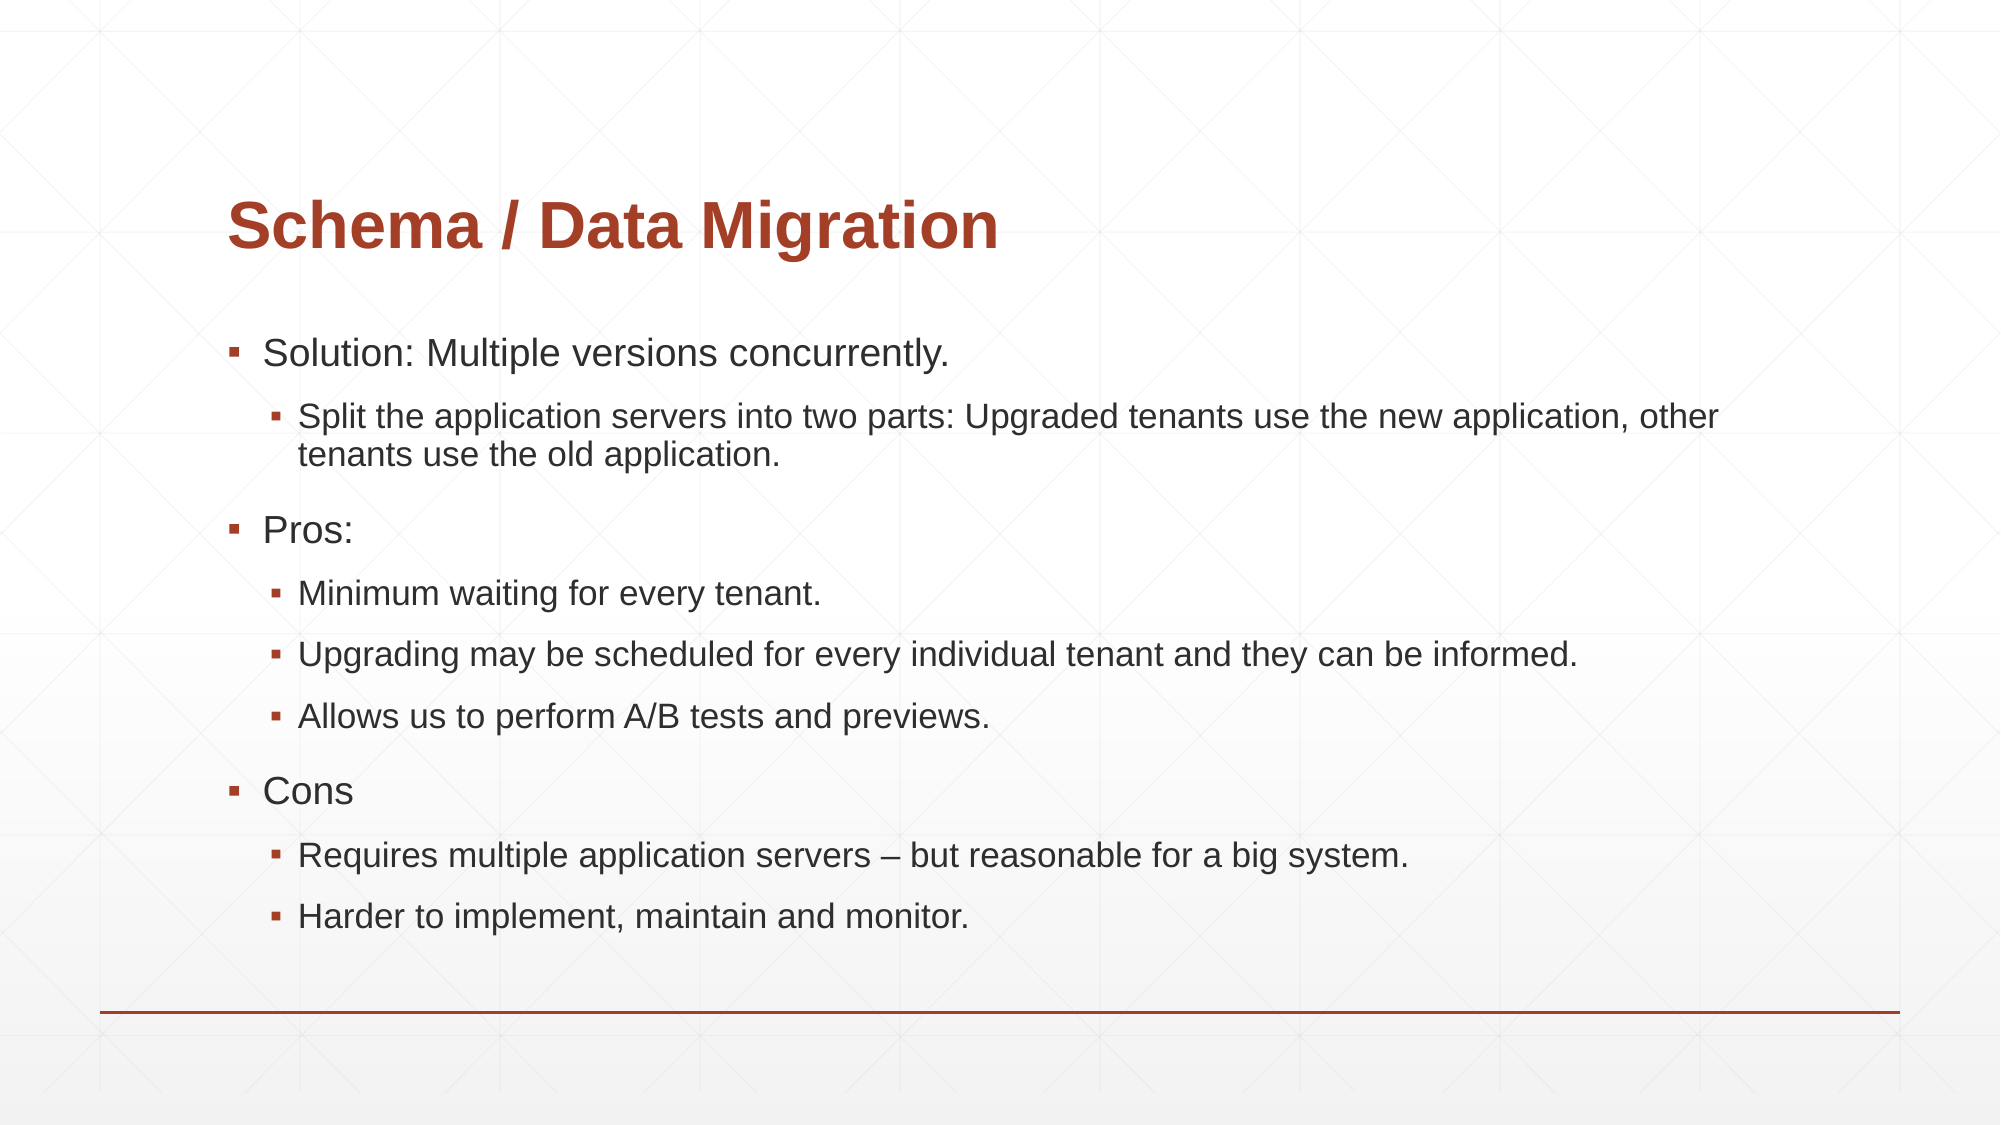

# Schema / Data Migration
Solution: Multiple versions concurrently.
Split the application servers into two parts: Upgraded tenants use the new application, other tenants use the old application.
Pros:
Minimum waiting for every tenant.
Upgrading may be scheduled for every individual tenant and they can be informed.
Allows us to perform A/B tests and previews.
Cons
Requires multiple application servers – but reasonable for a big system.
Harder to implement, maintain and monitor.